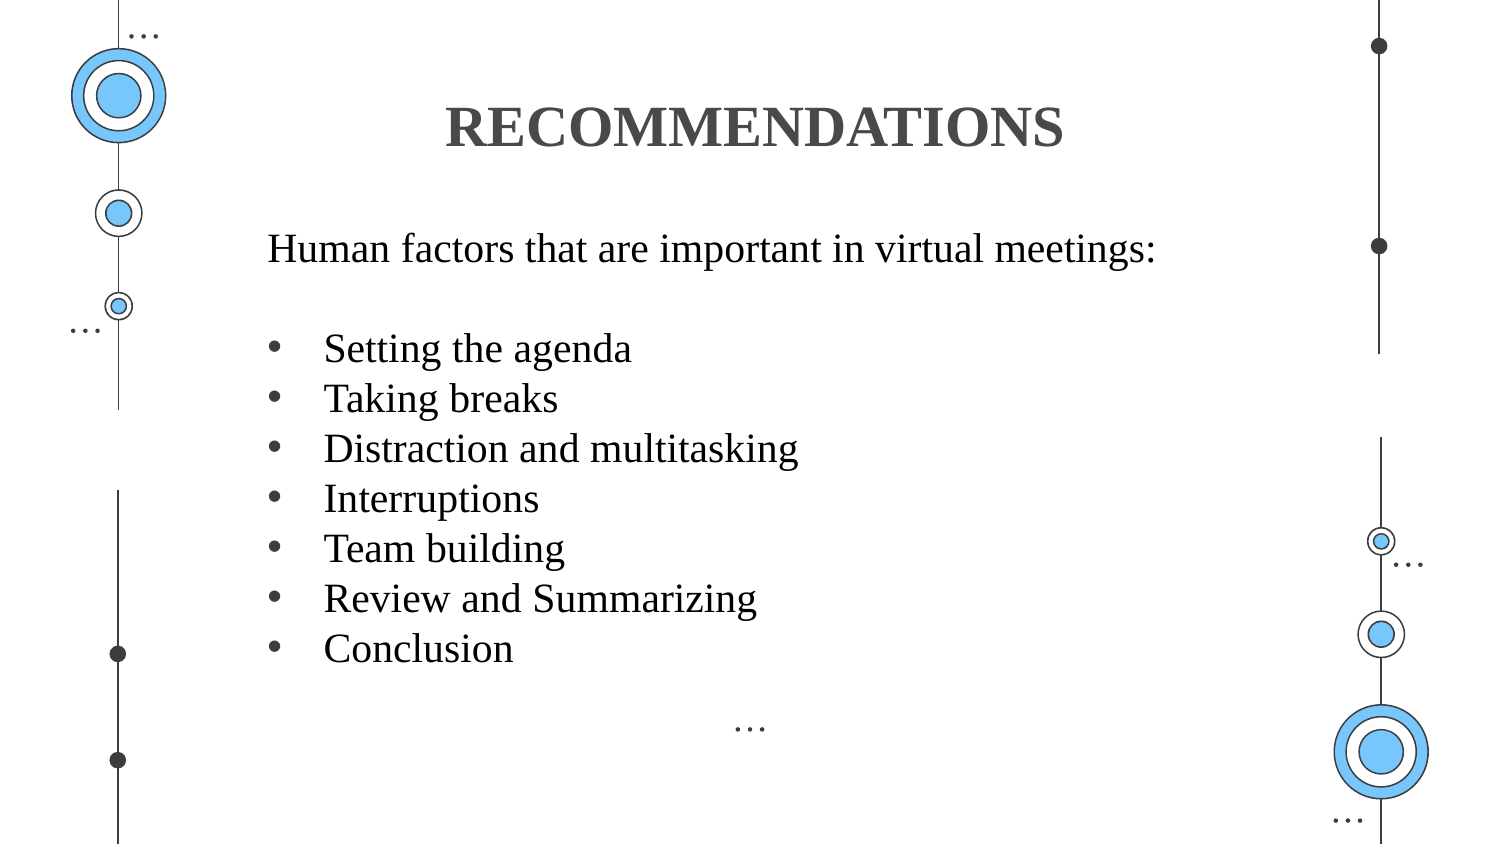

# RECOMMENDATIONS
Human factors that are important in virtual meetings:

Setting the agenda
Taking breaks
Distraction and multitasking
Interruptions
Team building
Review and Summarizing
Conclusion